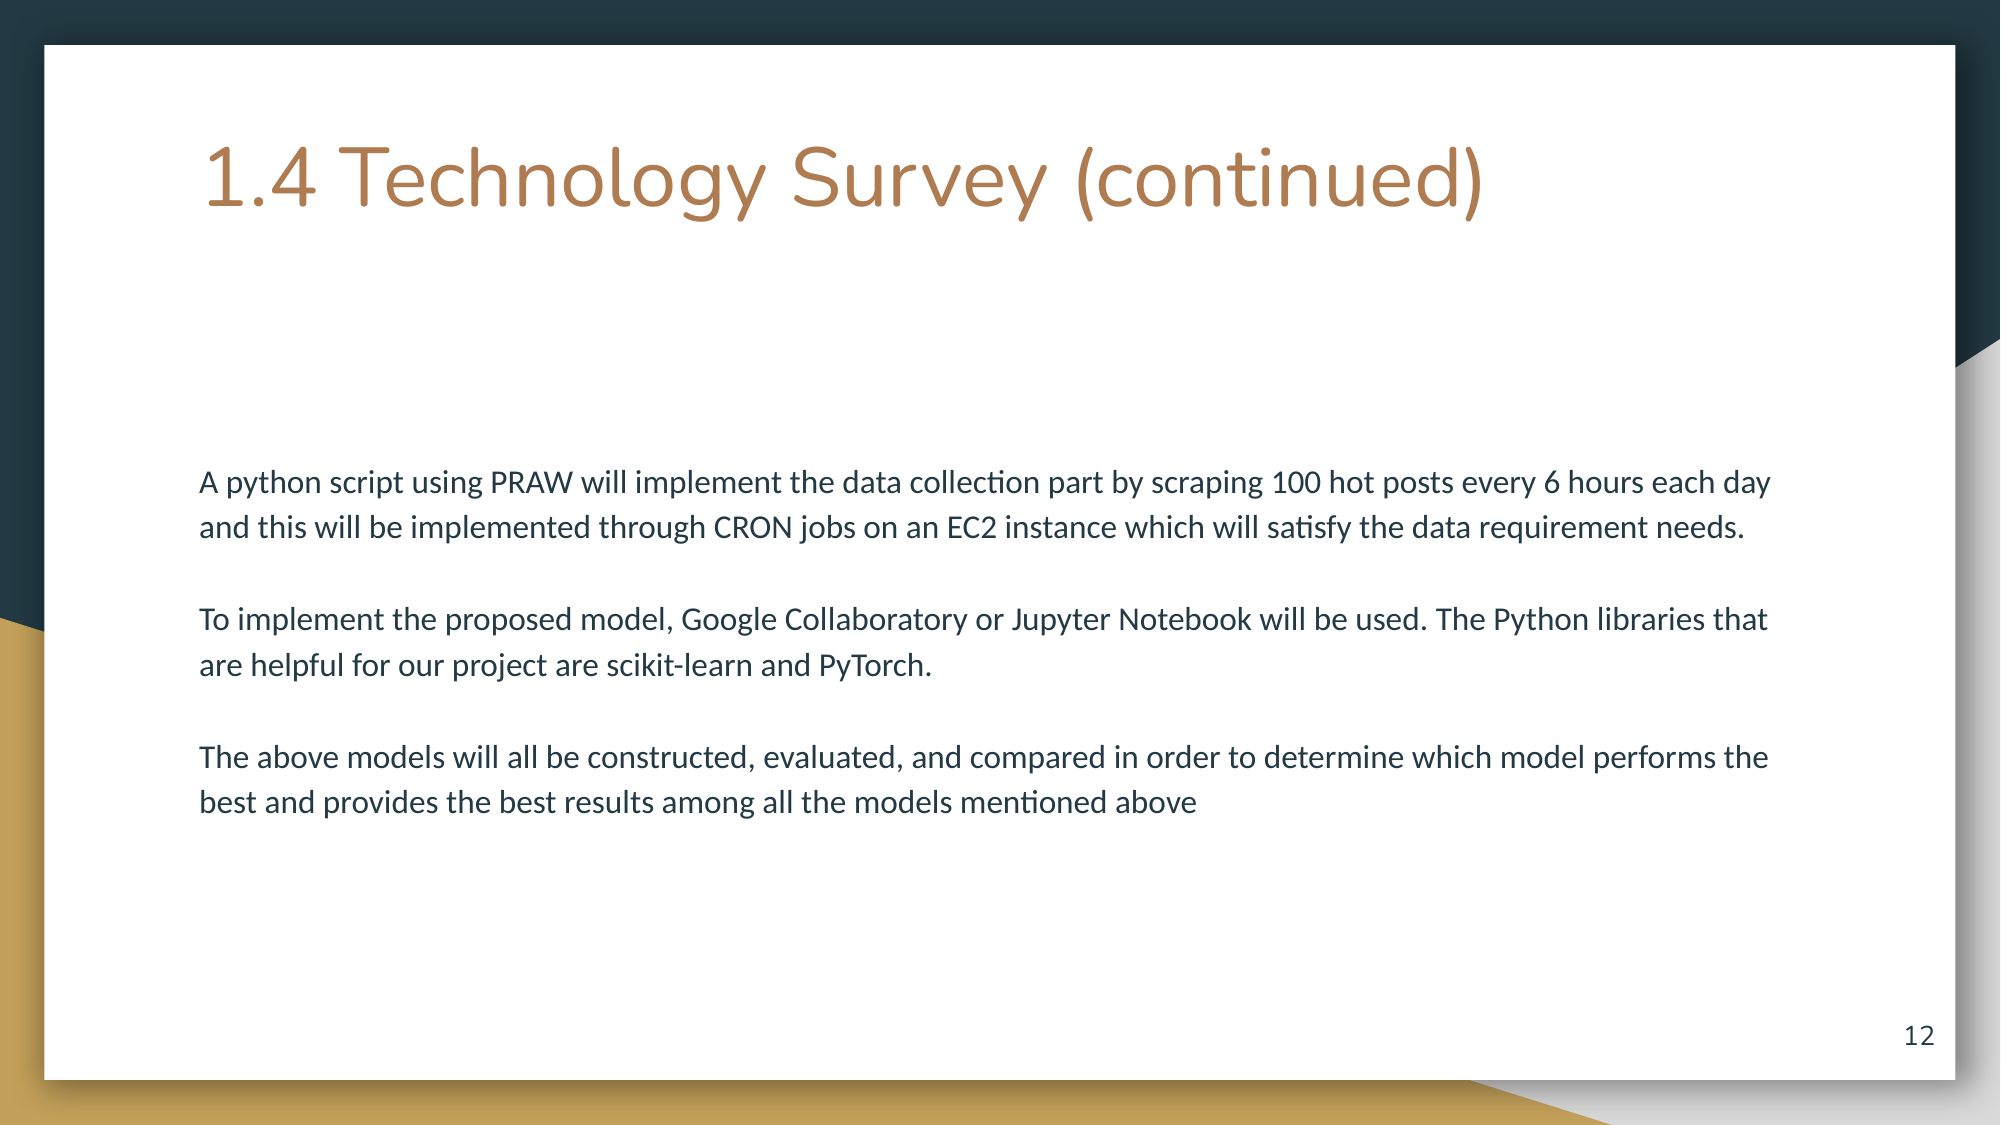

# 1.4 Technology Survey (continued)
A python script using PRAW will implement the data collection part by scraping 100 hot posts every 6 hours each day and this will be implemented through CRON jobs on an EC2 instance which will satisfy the data requirement needs.

To implement the proposed model, Google Collaboratory or Jupyter Notebook will be used. The Python libraries that are helpful for our project are scikit-learn and PyTorch.

The above models will all be constructed, evaluated, and compared in order to determine which model performs the best and provides the best results among all the models mentioned above
12